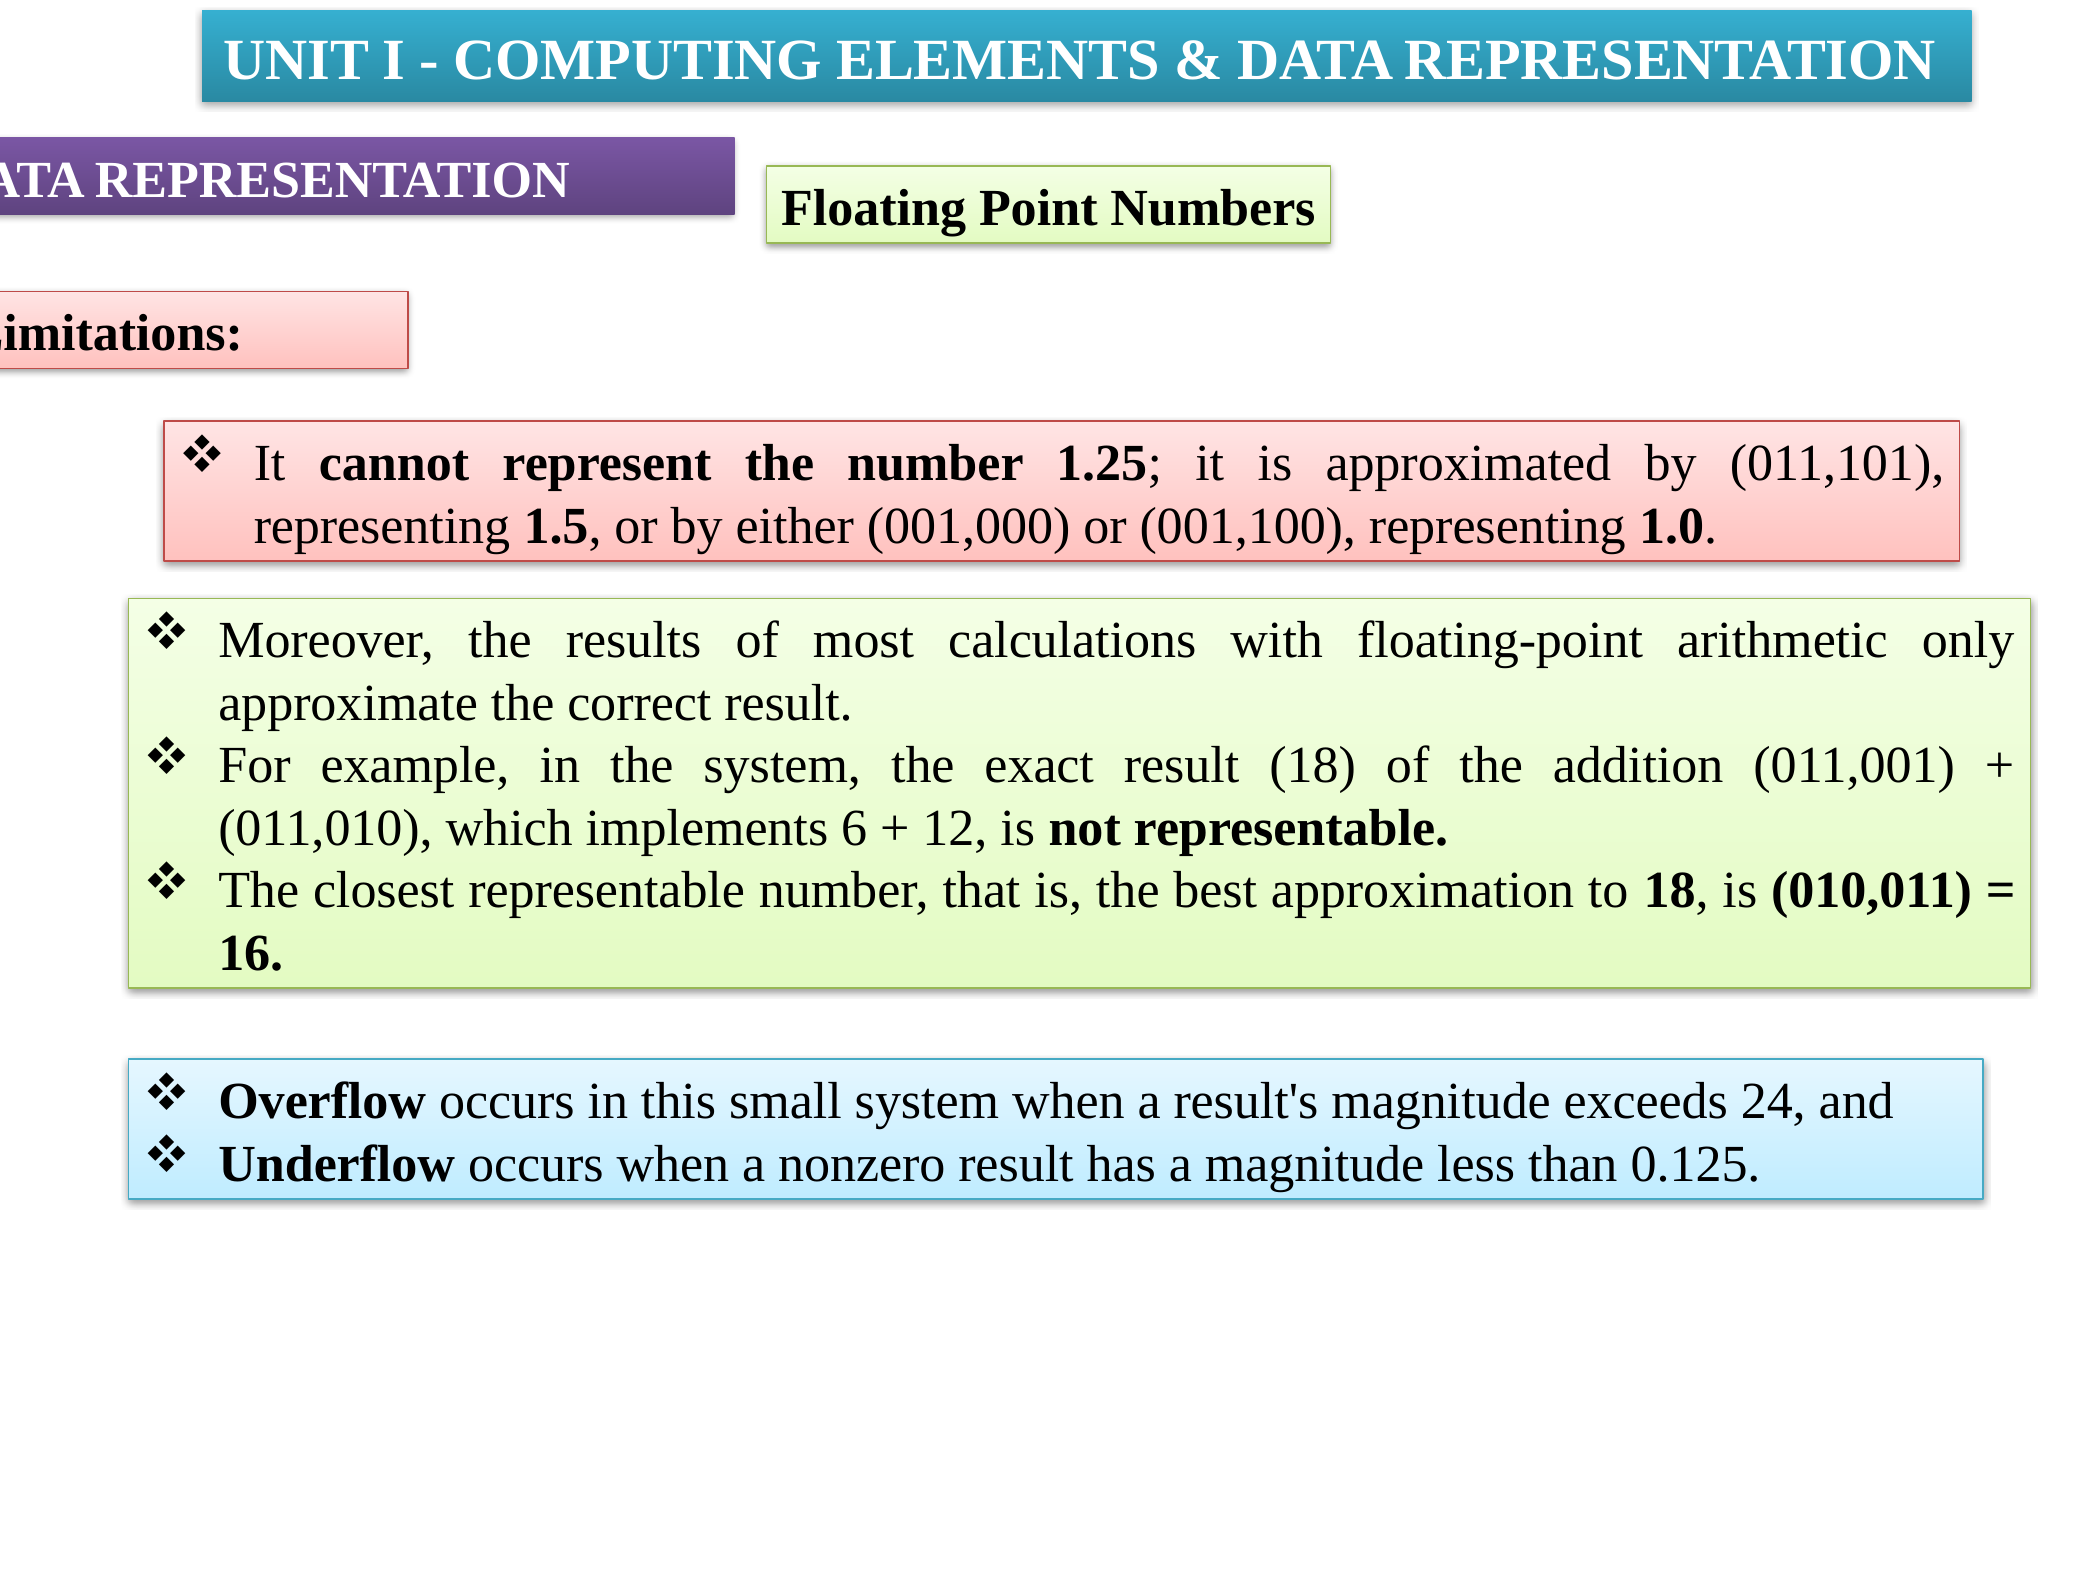

UNIT I - COMPUTING ELEMENTS & DATA REPRESENTATION
DATA REPRESENTATION
Floating Point Numbers
Limitations:
It cannot represent the number 1.25; it is approximated by (011,101), representing 1.5, or by either (001,000) or (001,100), representing 1.0.
Moreover, the results of most calculations with floating-point arithmetic only approximate the correct result.
For example, in the system, the exact result (18) of the addition (011,001) + (011,010), which implements 6 + 12, is not representable.
The closest representable number, that is, the best approximation to 18, is (010,011) = 16.
Overflow occurs in this small system when a result's magnitude exceeds 24, and
Underflow occurs when a nonzero result has a magnitude less than 0.125.